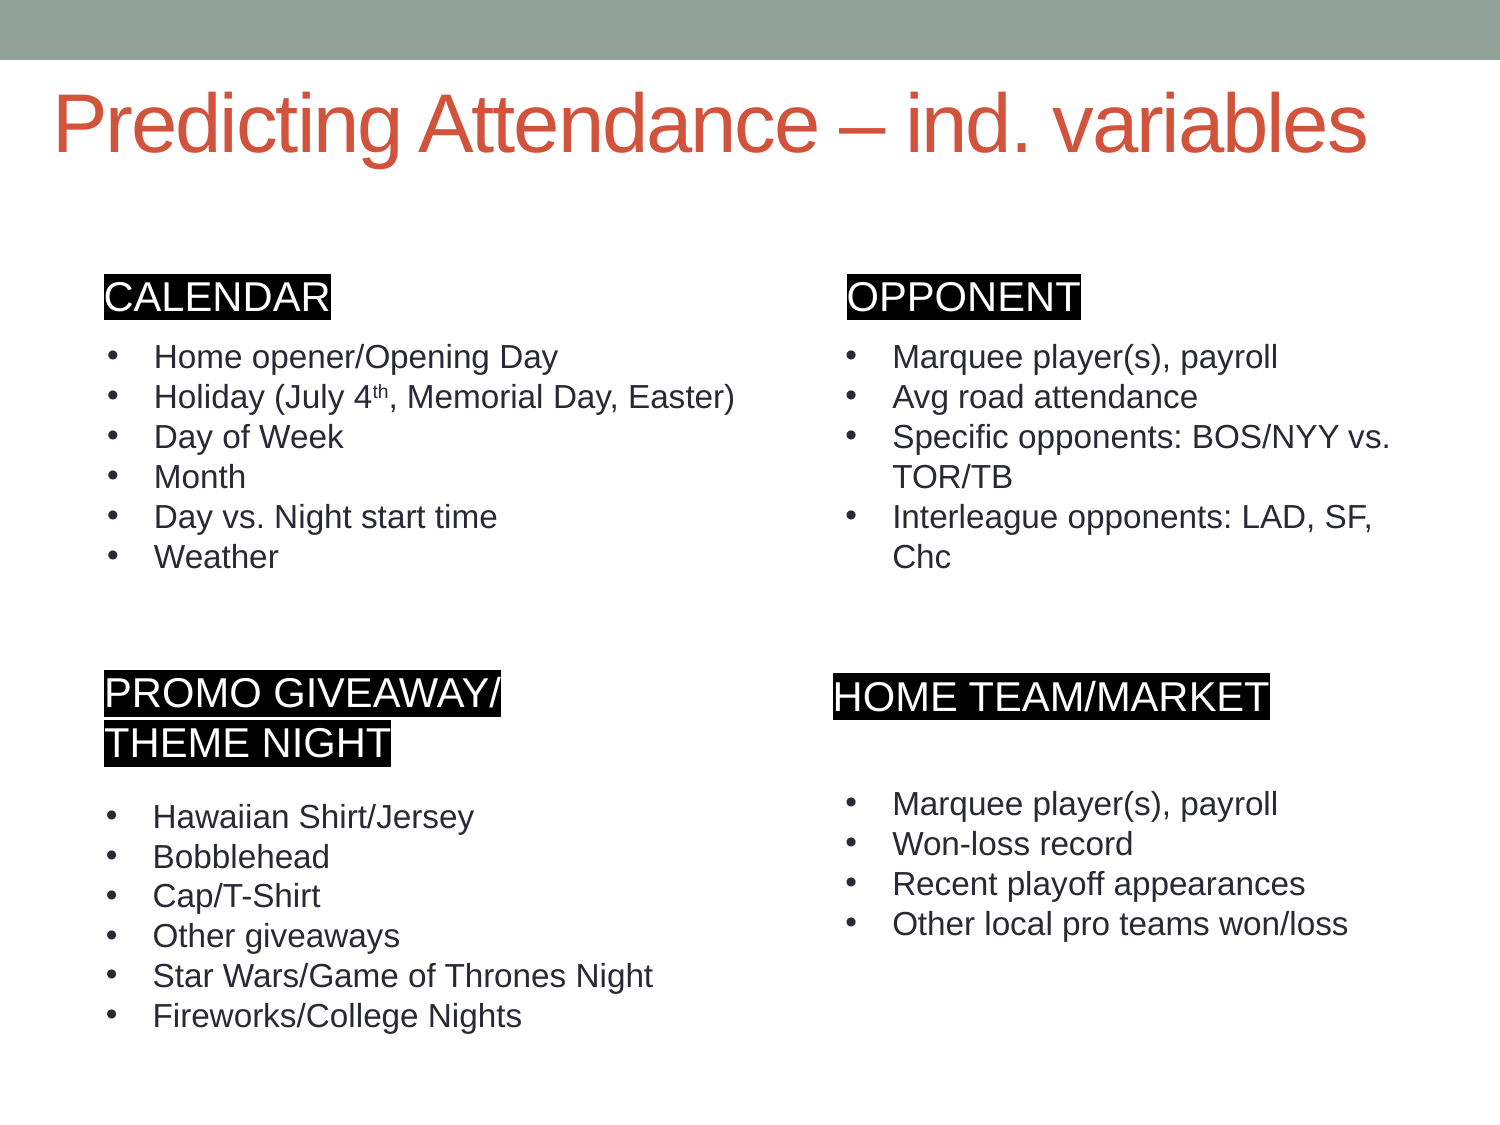

# Predicting Attendance – ind. variables
CALENDAR
OPPONENT
Home opener/Opening Day
Holiday (July 4th, Memorial Day, Easter)
Day of Week
Month
Day vs. Night start time
Weather
Marquee player(s), payroll
Avg road attendance
Specific opponents: BOS/NYY vs. TOR/TB
Interleague opponents: LAD, SF, Chc
PROMO GIVEAWAY/
THEME NIGHT
HOME TEAM/MARKET
Marquee player(s), payroll
Won-loss record
Recent playoff appearances
Other local pro teams won/loss
Hawaiian Shirt/Jersey
Bobblehead
Cap/T-Shirt
Other giveaways
Star Wars/Game of Thrones Night
Fireworks/College Nights